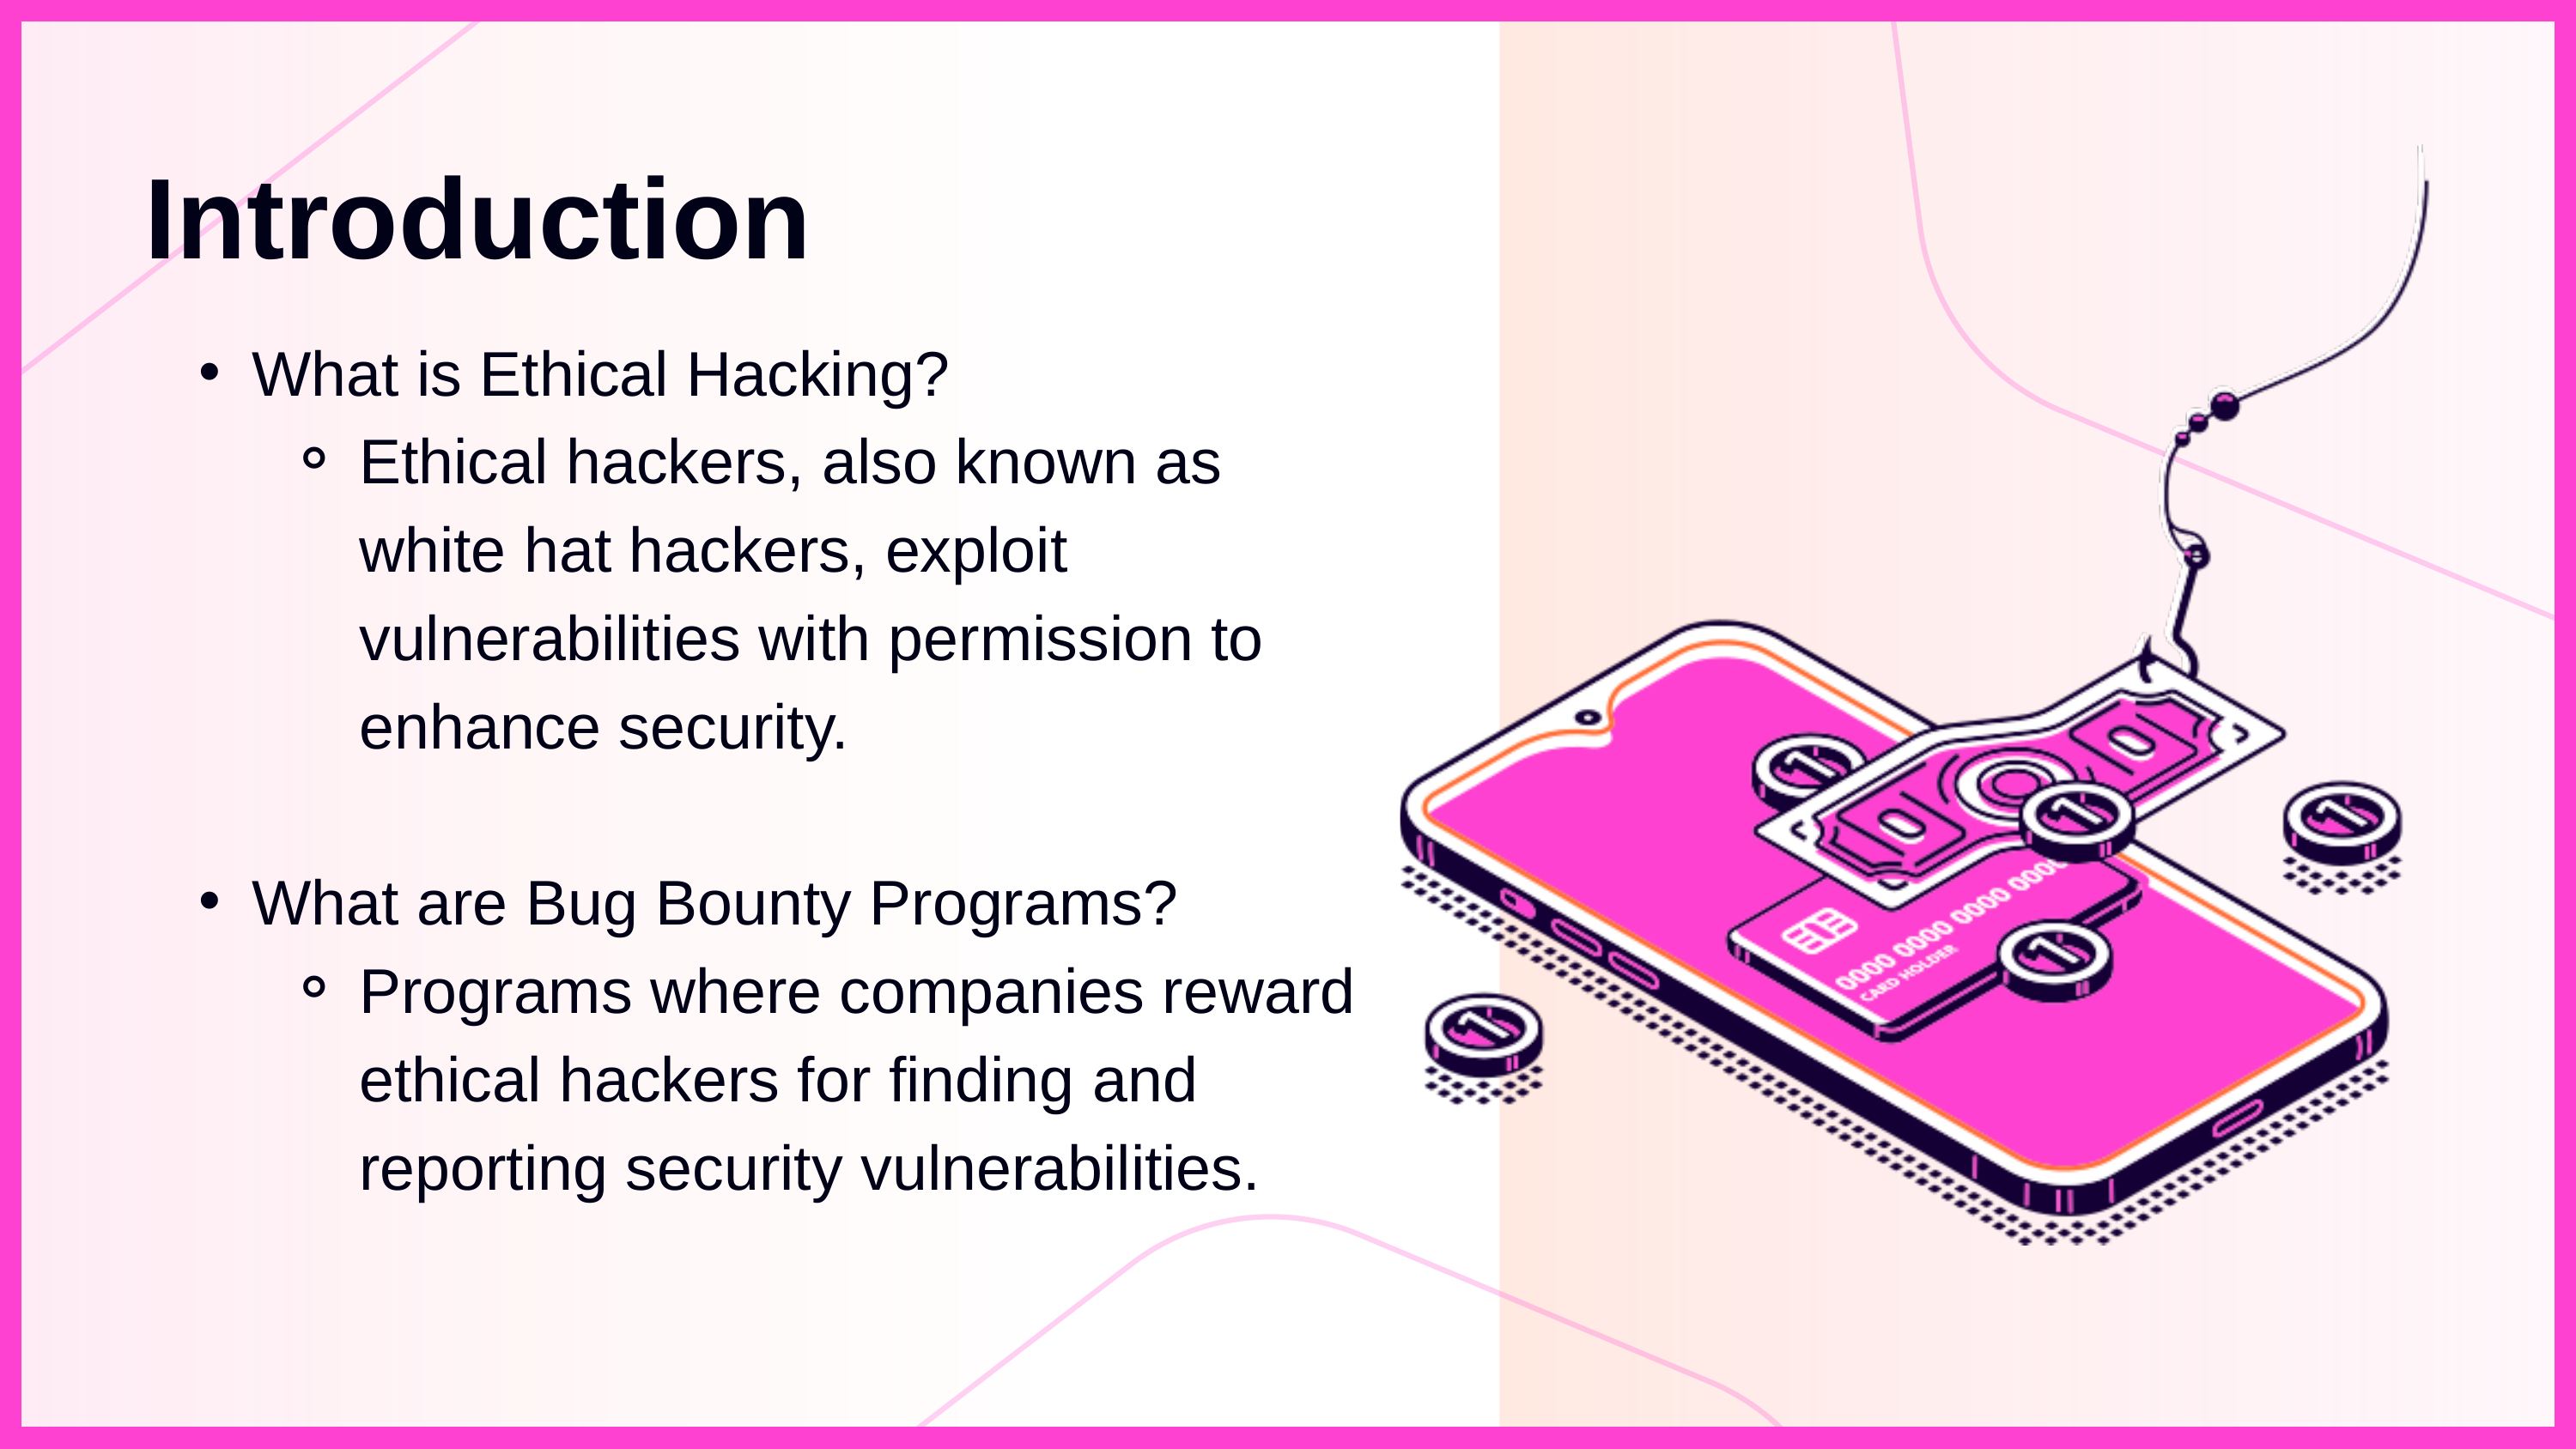

Introduction
What is Ethical Hacking?
Ethical hackers, also known as white hat hackers, exploit vulnerabilities with permission to enhance security.

What are Bug Bounty Programs?
Programs where companies reward ethical hackers for finding and reporting security vulnerabilities.